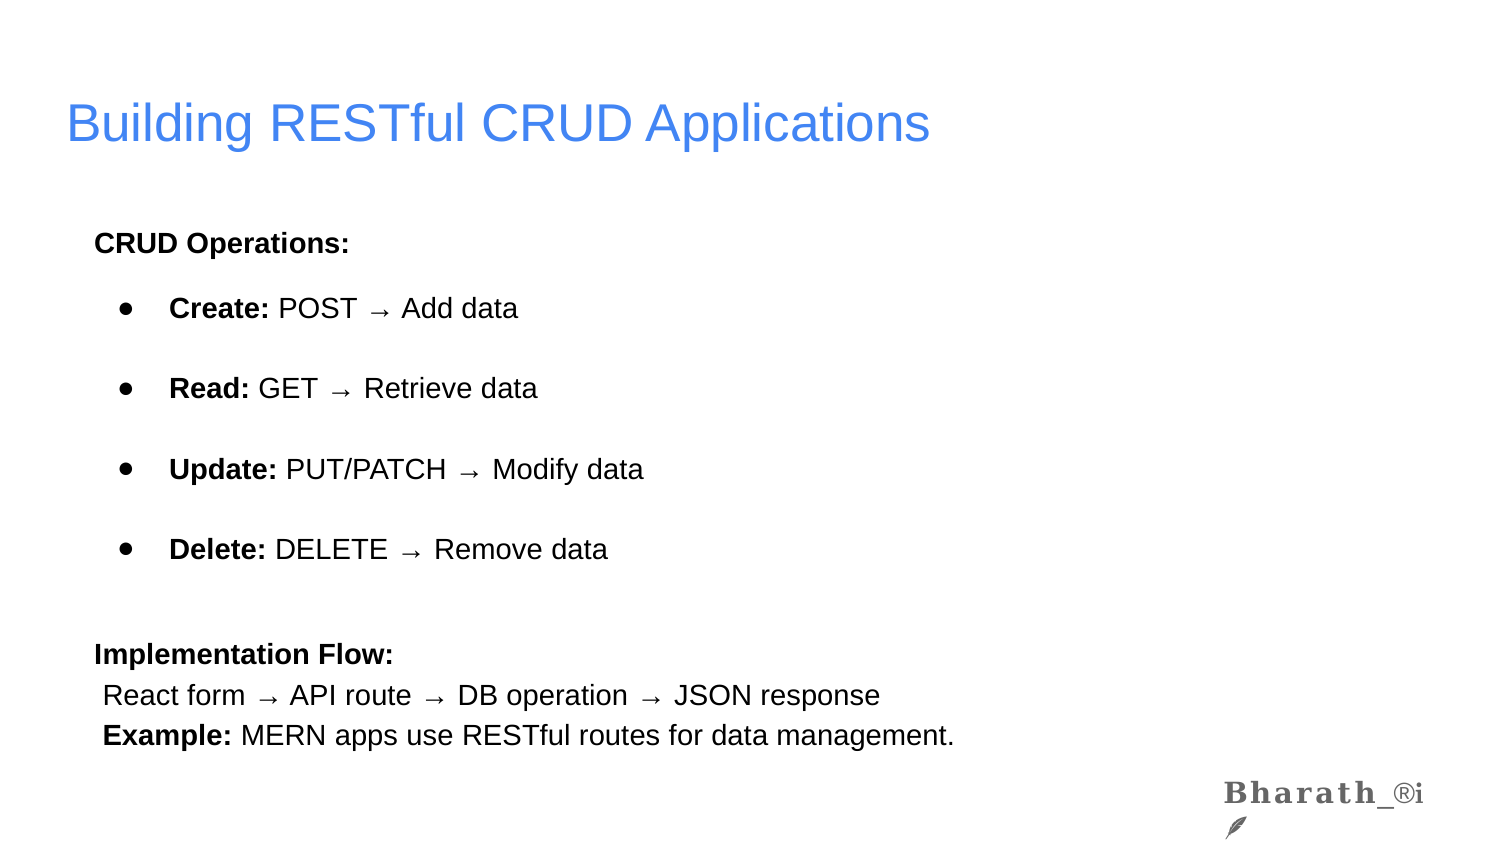

# Building RESTful CRUD Applications
CRUD Operations:
Create: POST → Add data
Read: GET → Retrieve data
Update: PUT/PATCH → Modify data
Delete: DELETE → Remove data
Implementation Flow:
 React form → API route → DB operation → JSON response
 Example: MERN apps use RESTful routes for data management.
𝐁𝐡𝐚𝐫𝐚𝐭𝐡_®️𝐢 🪶